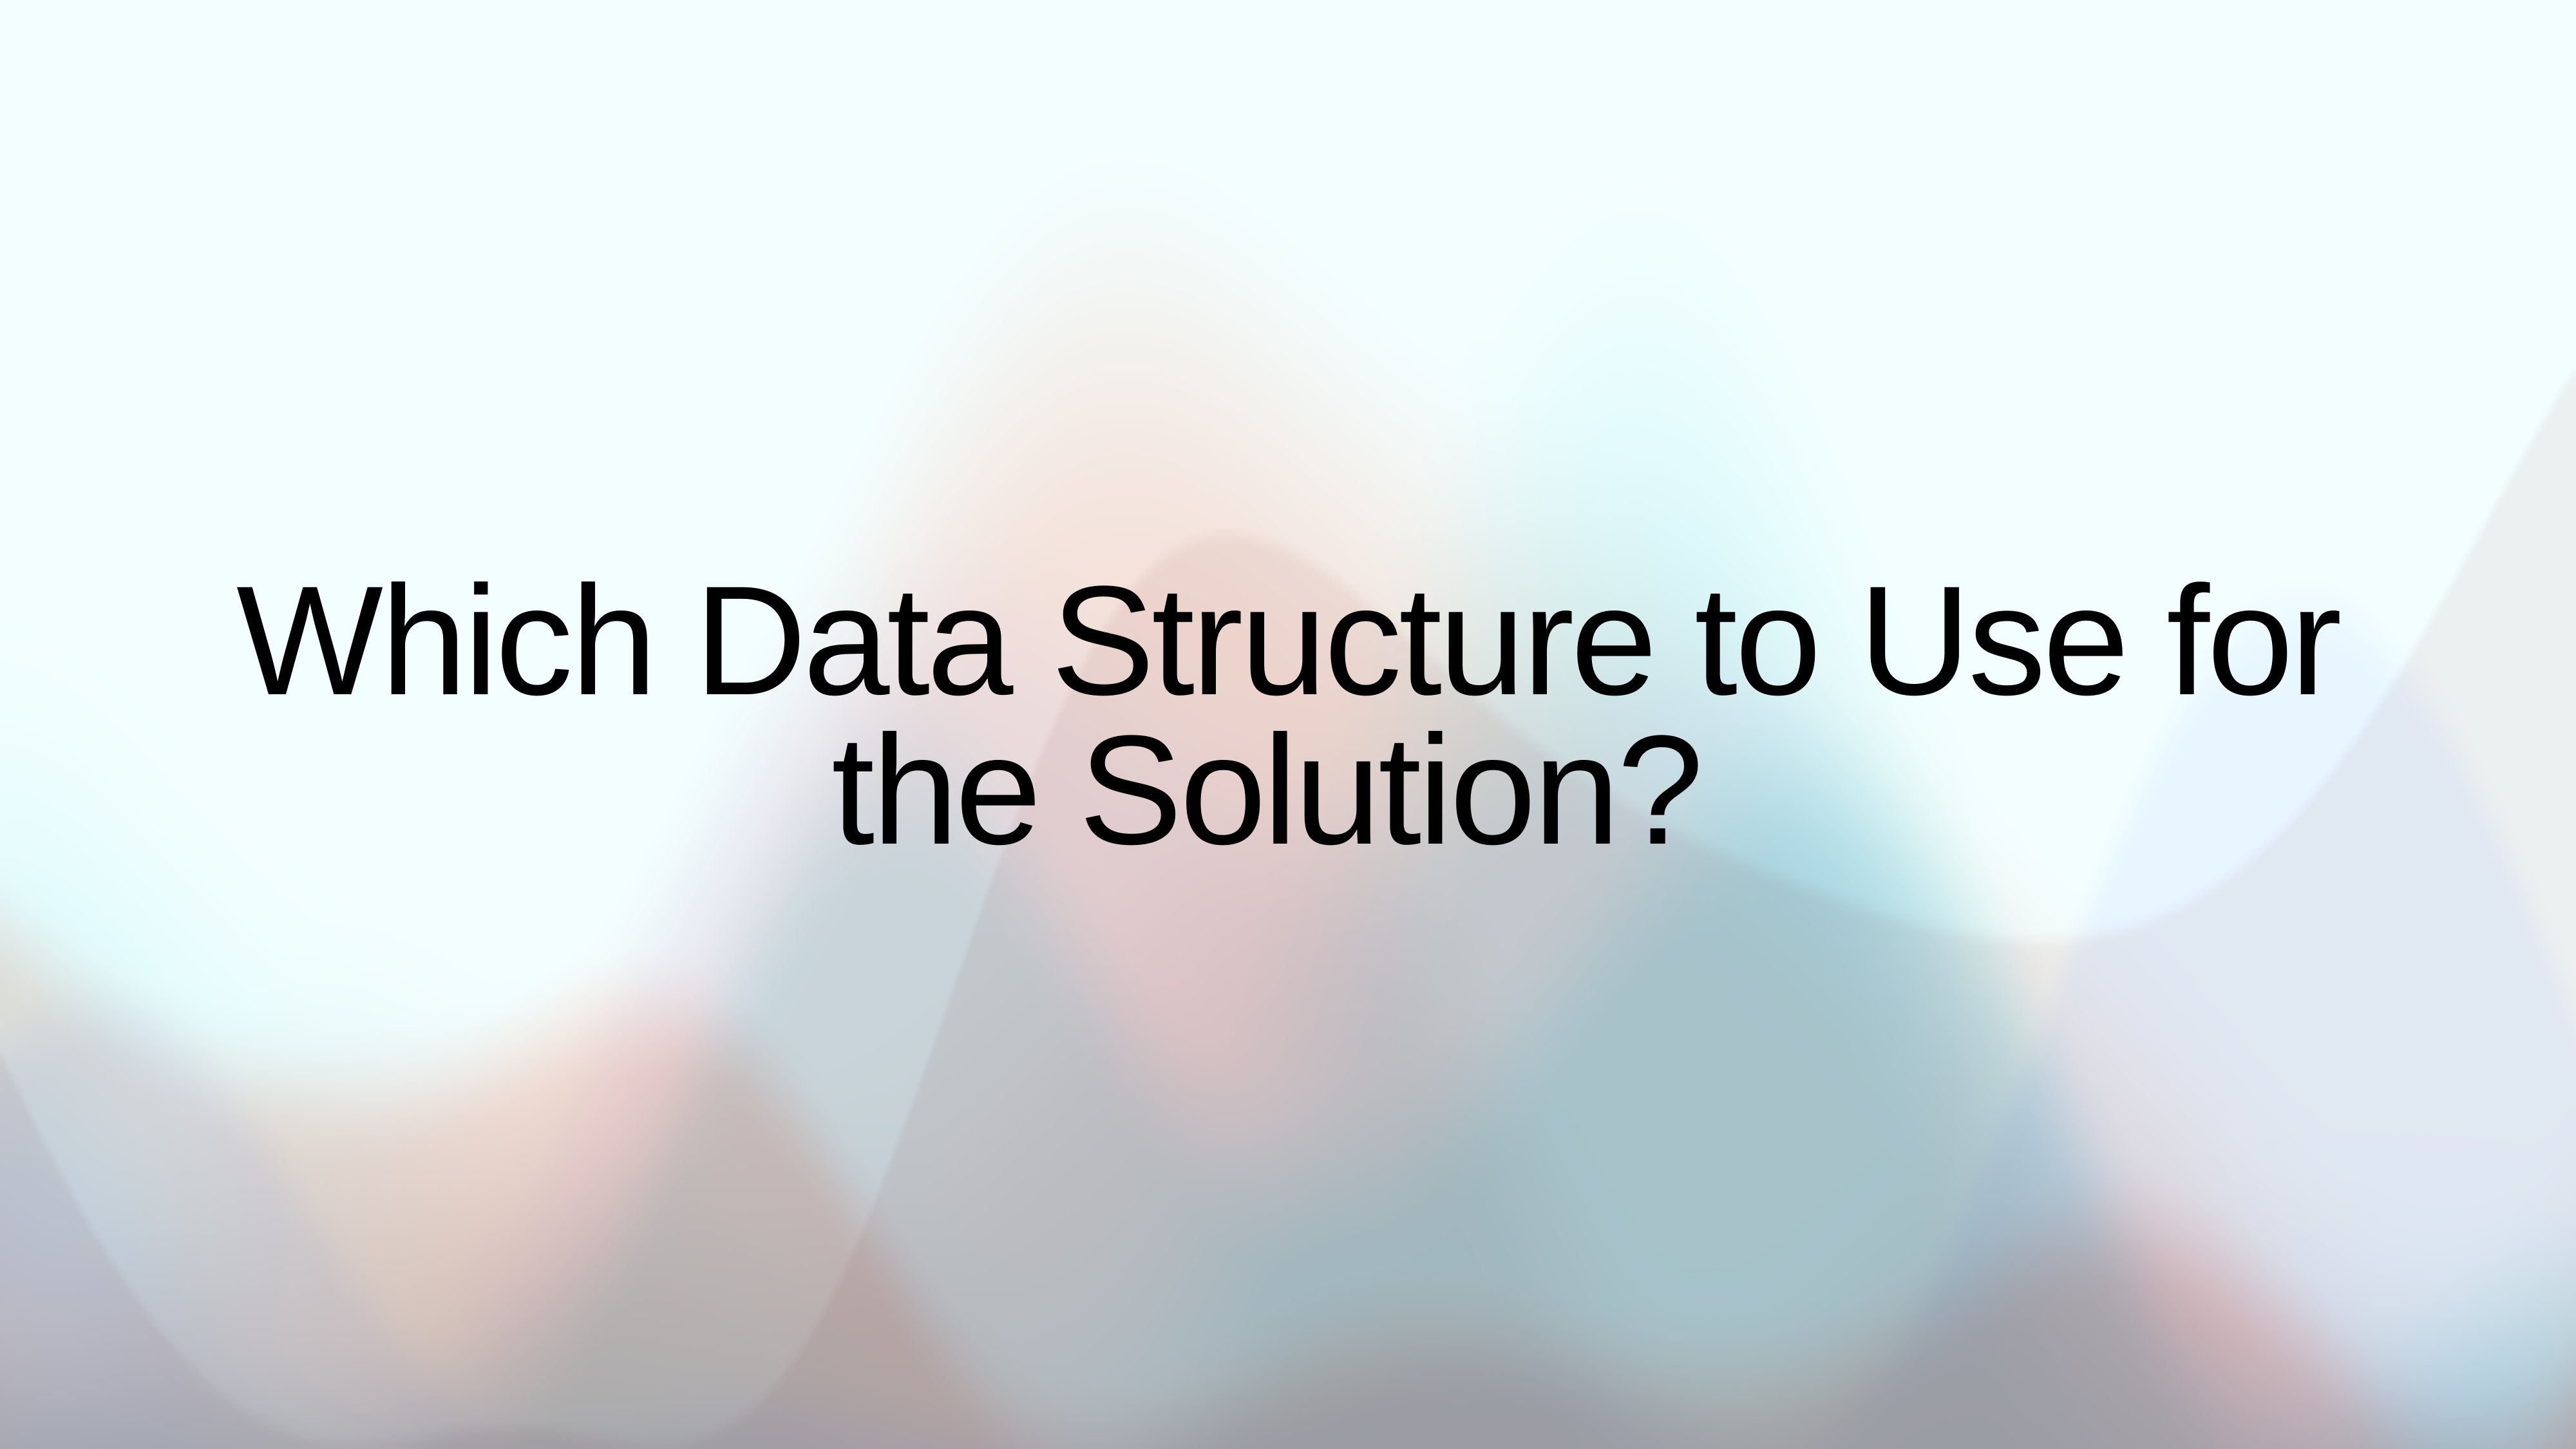

Which Data Structure to Use for the Solution?